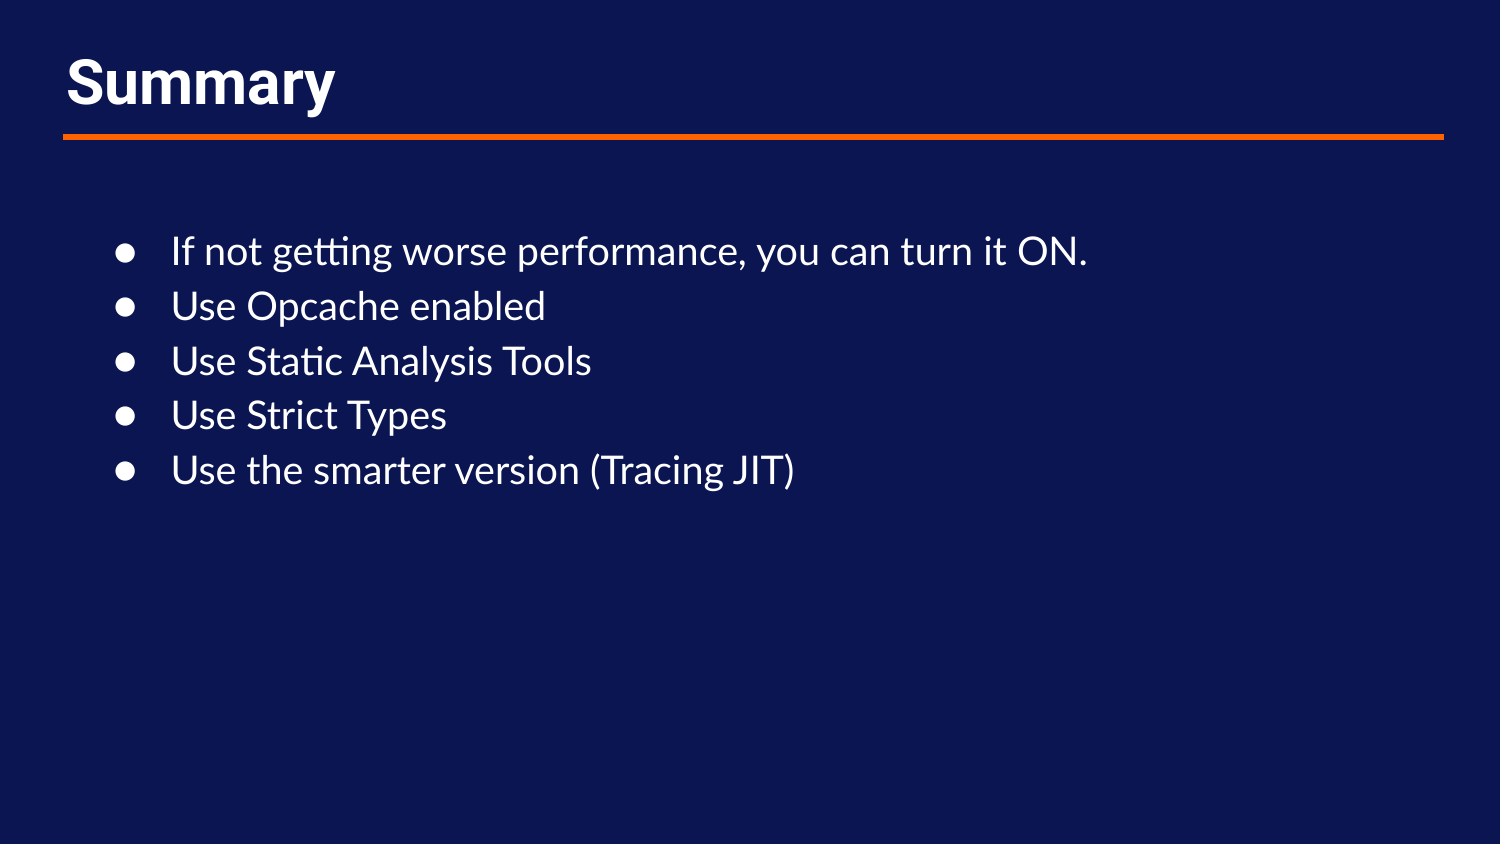

# Summary
If not getting worse performance, you can turn it ON.
Use Opcache enabled
Use Static Analysis Tools
Use Strict Types
Use the smarter version (Tracing JIT)